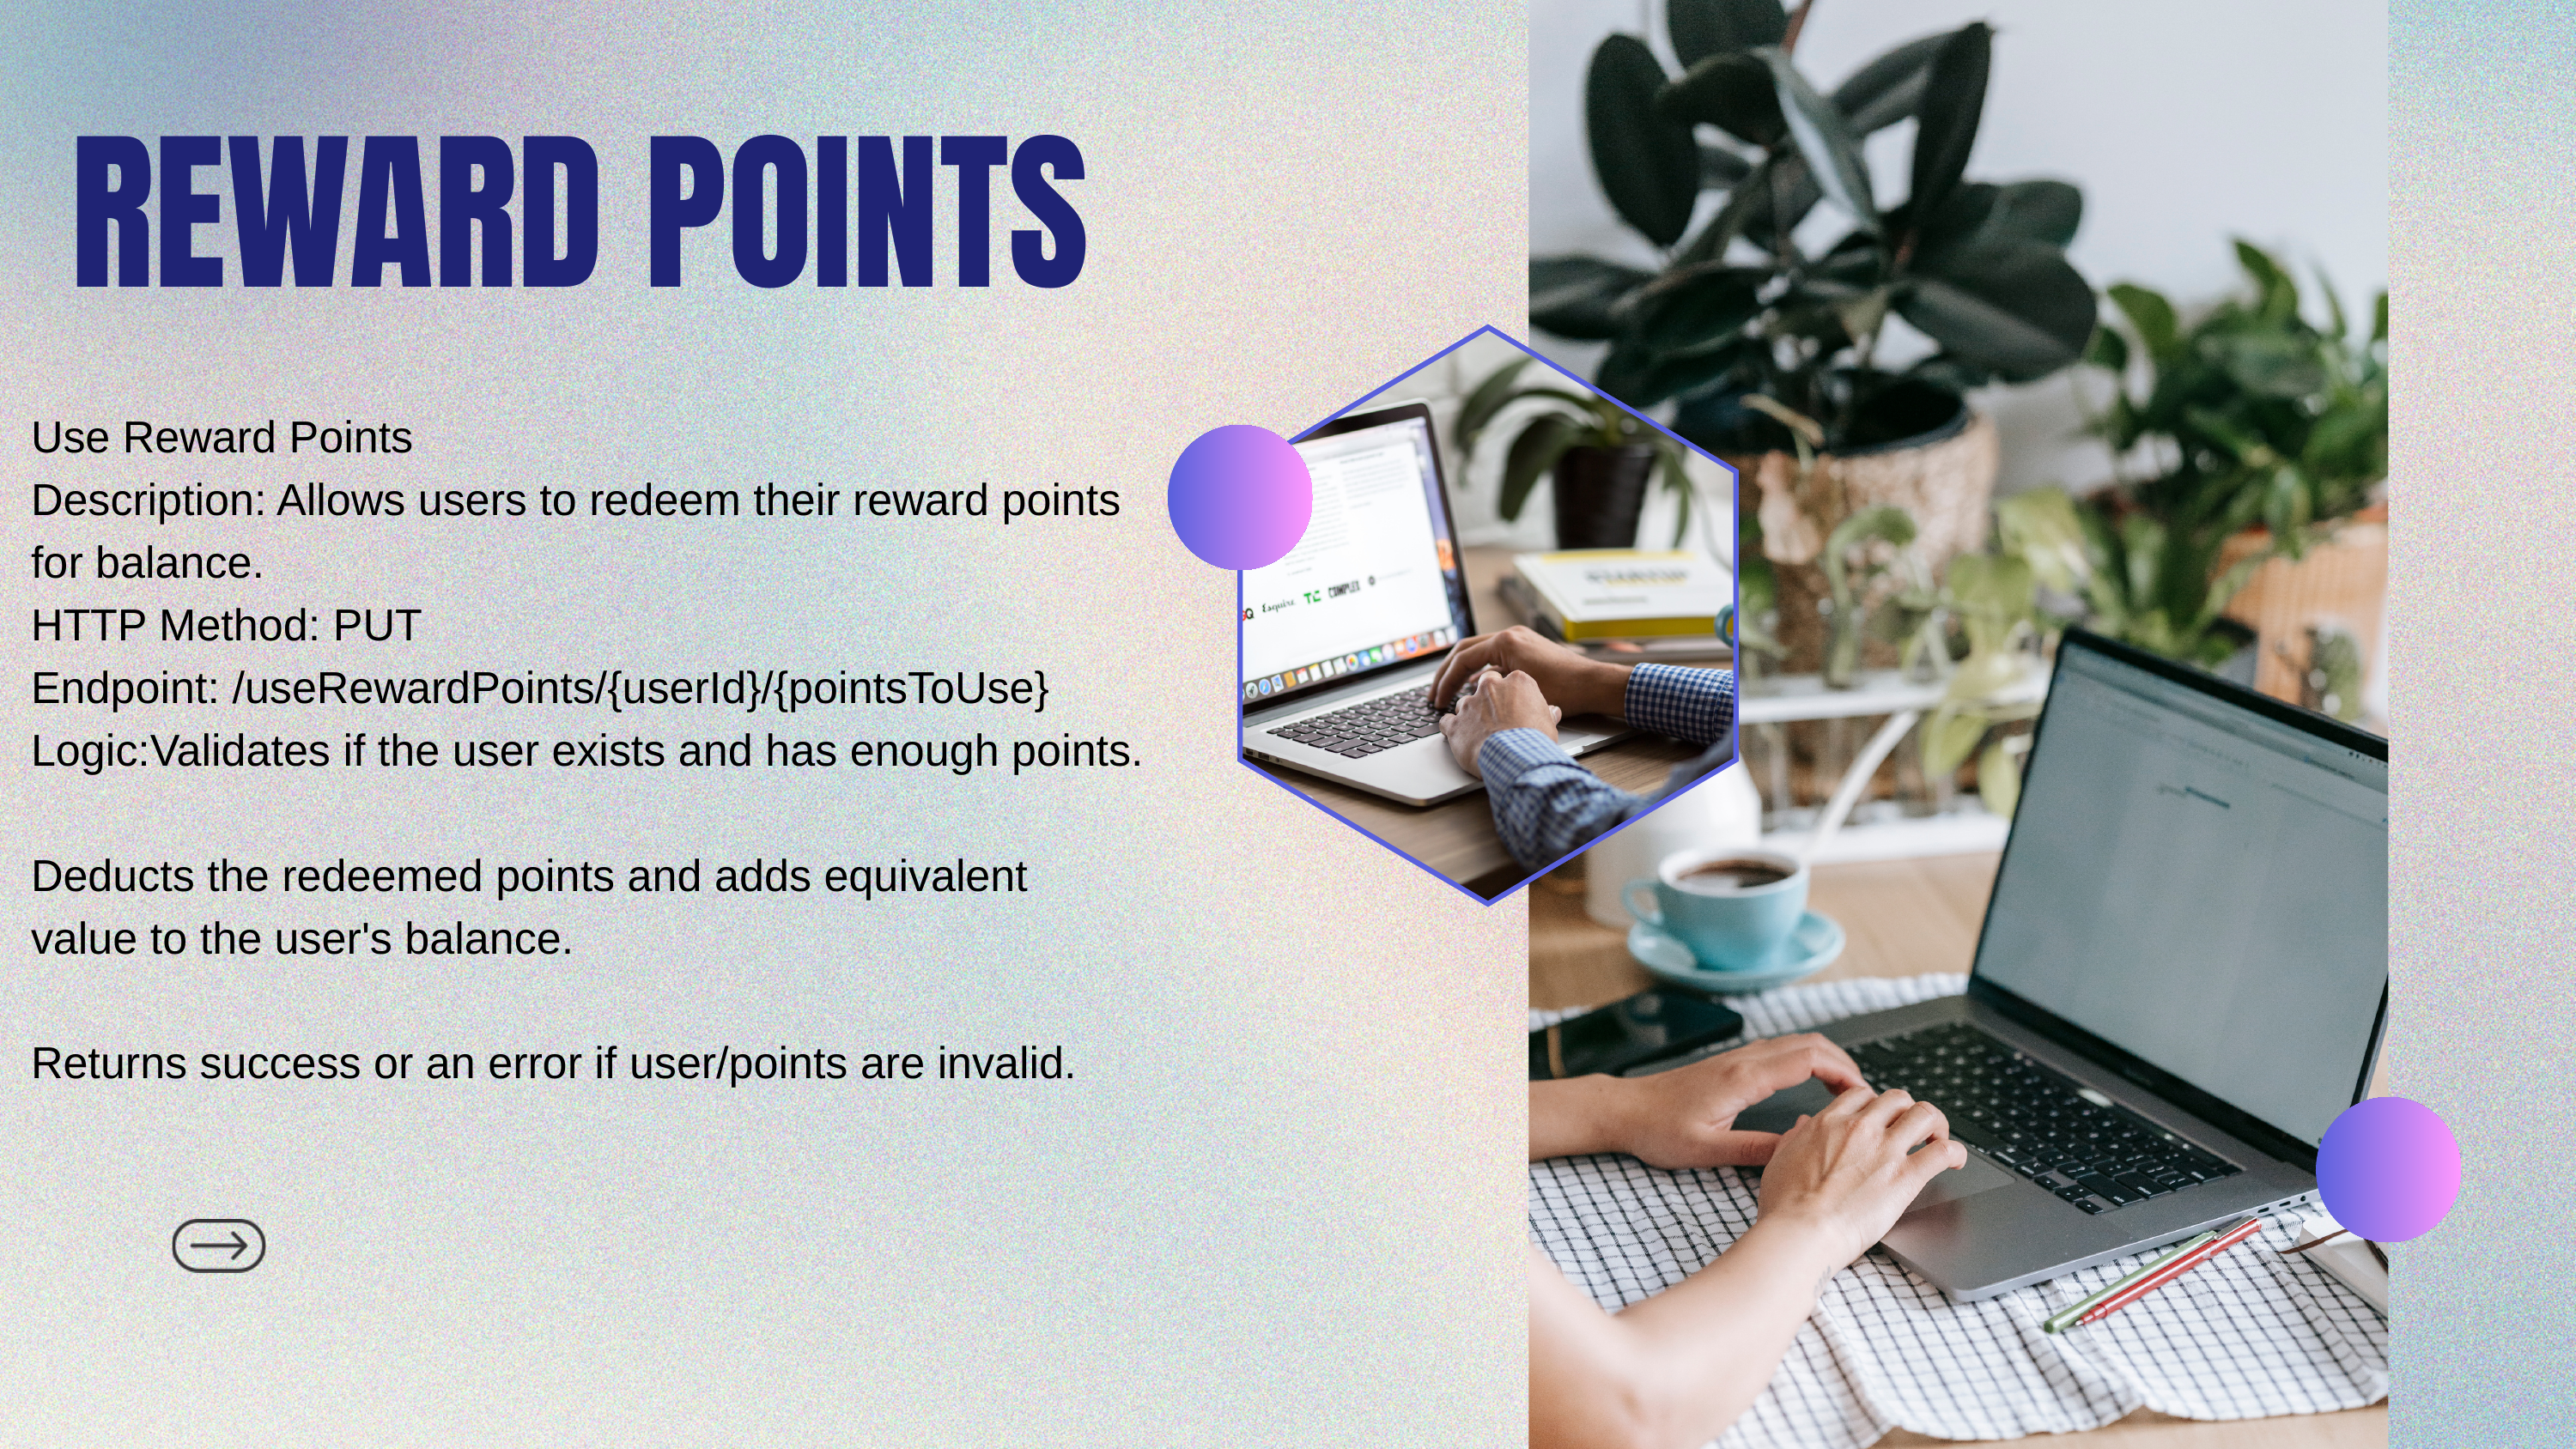

REWARD POINTS

Use Reward Points
Description: Allows users to redeem their reward points for balance.
HTTP Method: PUT
Endpoint: /useRewardPoints/{userId}/{pointsToUse}
Logic:Validates if the user exists and has enough points.

Deducts the redeemed points and adds equivalent value to the user's balance.

Returns success or an error if user/points are invalid.